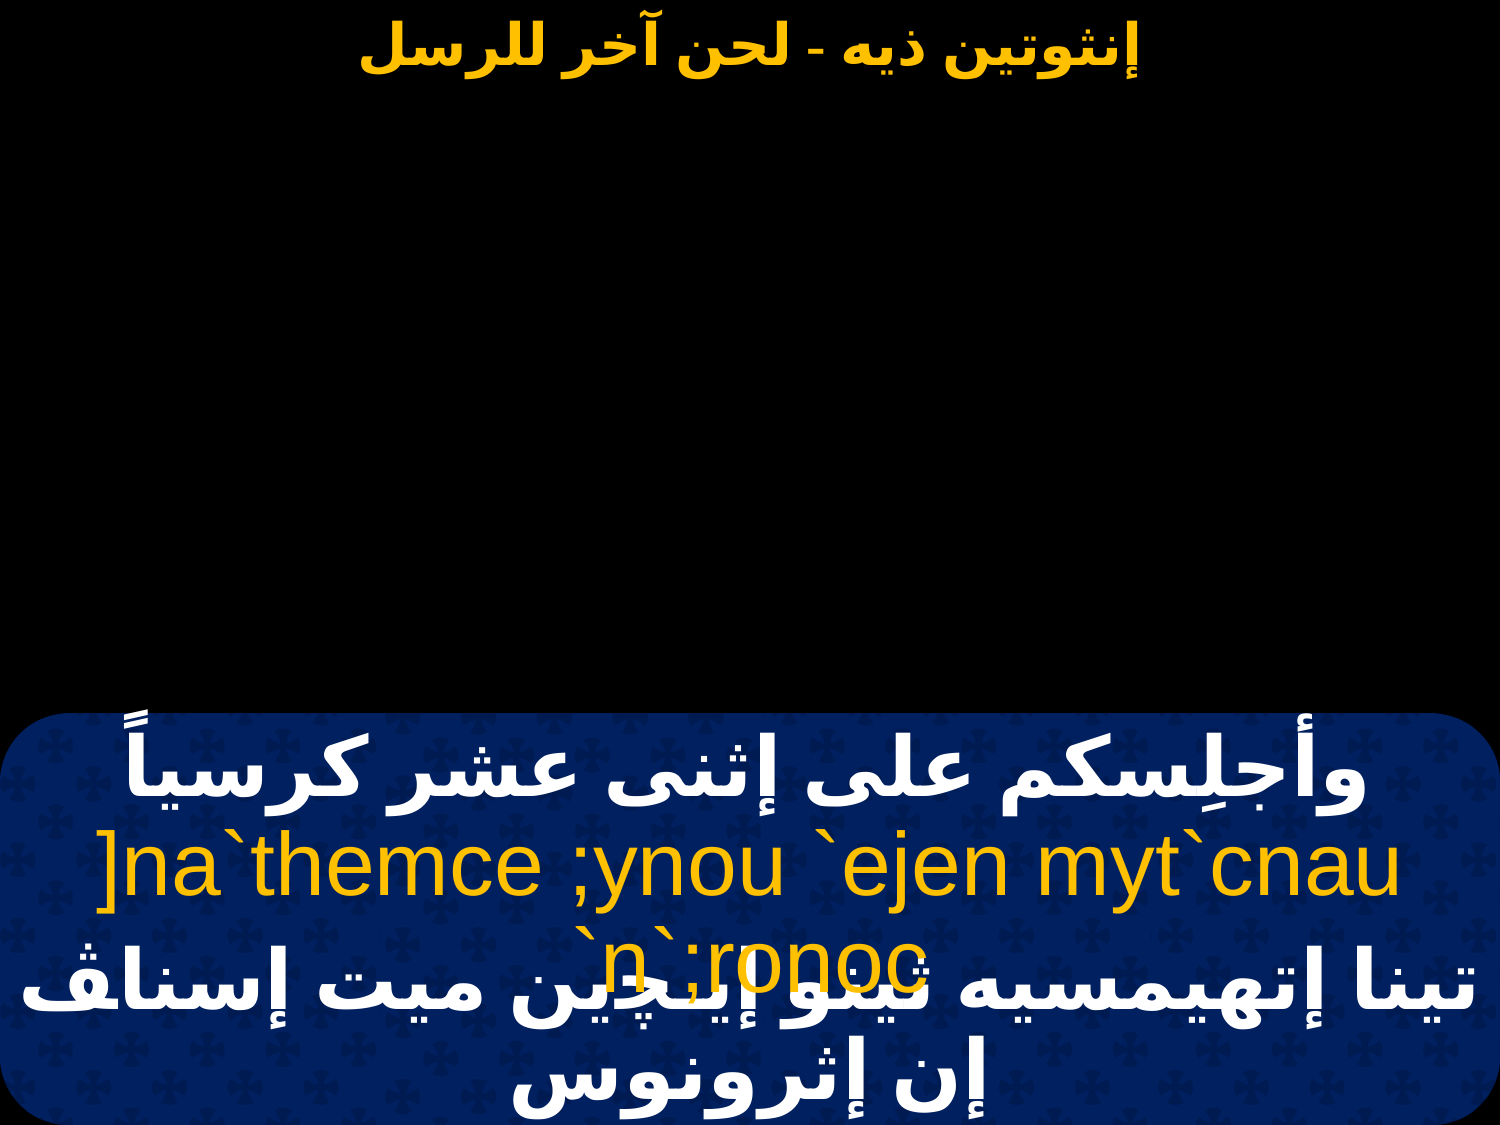

# وأجلِسكم على إثنى عشر كرسياً
]na`themce ;ynou `ejen myt`cnau `n`;ronoc
تينا إتهيمسيه ثينو إيـﭽين ميت إسناﭫ إن إثرونوس